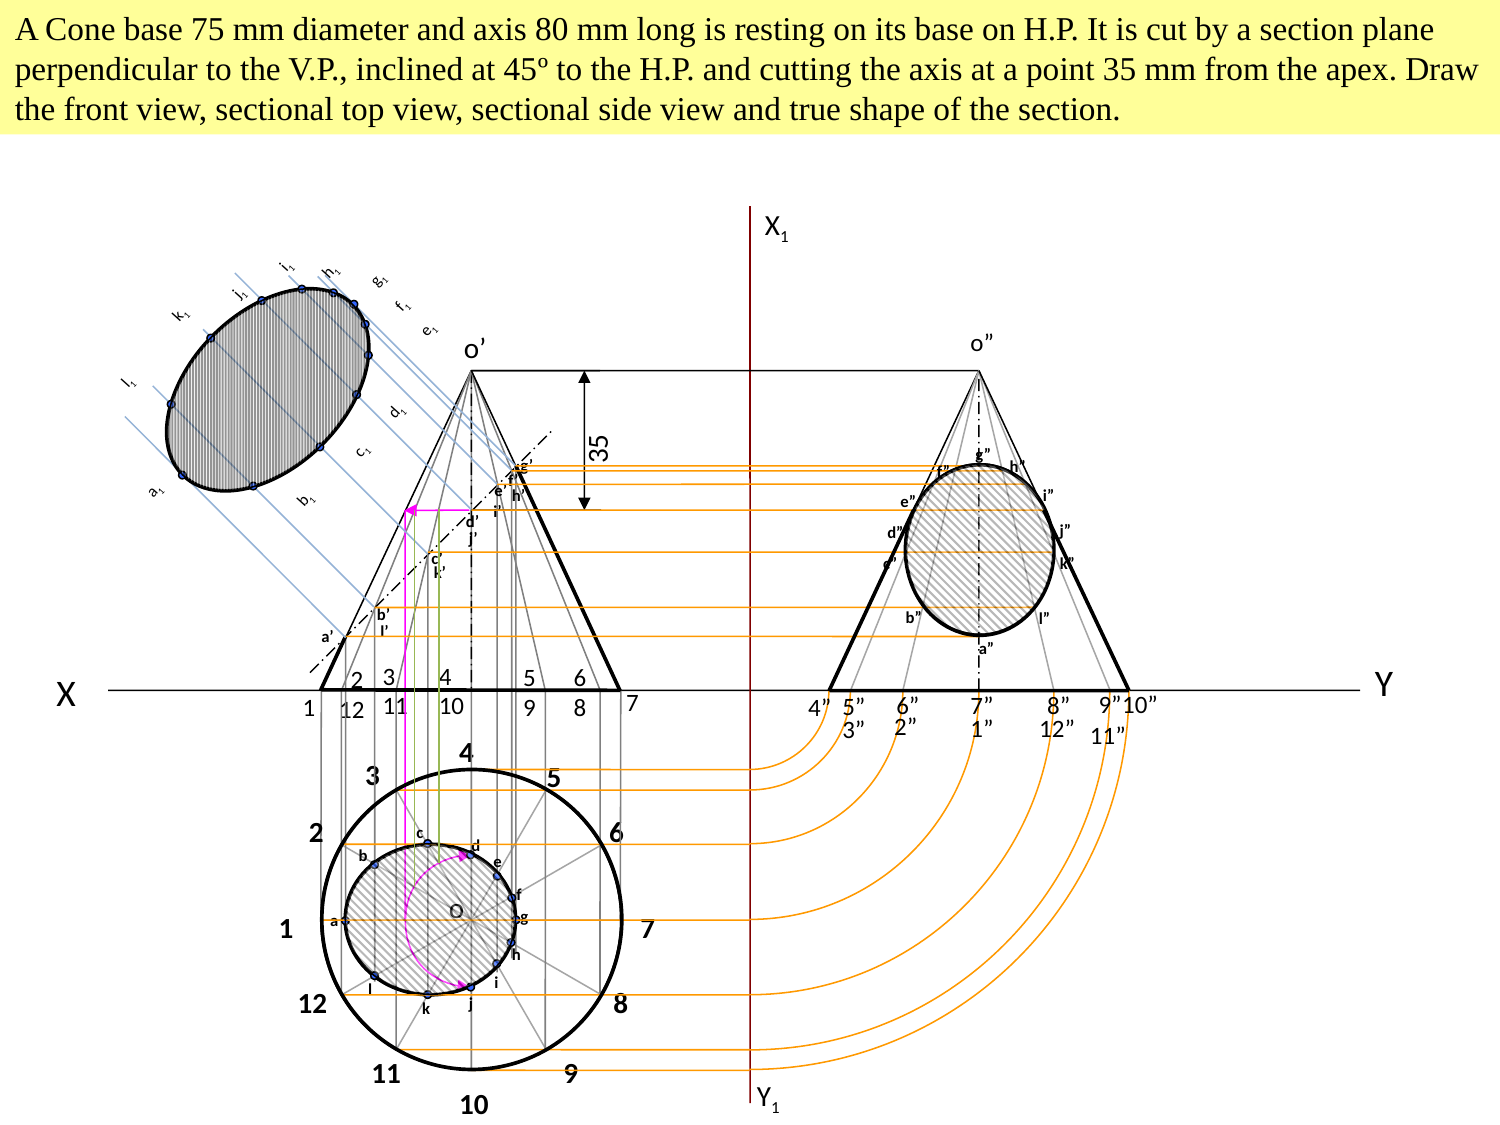

A Cone base 75 mm diameter and axis 80 mm long is resting on its base on H.P. It is cut by a section plane perpendicular to the V.P., inclined at 45º to the H.P. and cutting the axis at a point 35 mm from the apex. Draw the front view, sectional top view, sectional side view and true shape of the section.
X1

i1
h1
g1
j1
f1

k1

e1

o”

o’

l1

d1

35
c1
g”
h”
f”
i”
e”
j”
d”
c”
k”
b”
l”
a”

g’
f’

a1

e’
h’
b1

i’
d’

j’

c’

k’
b’

l’
a’

Y
3 11
4 10
6 8
5 9
  2 12
X
7
10”
9”
6”
8”
7”
5”
4”
1

2”
1”
12”
3”
11”
4
3
5
2
6
1
7
12
8
11
9
10

c
d
b

e

f
o

g
a

h

i
l

j
k

Y1